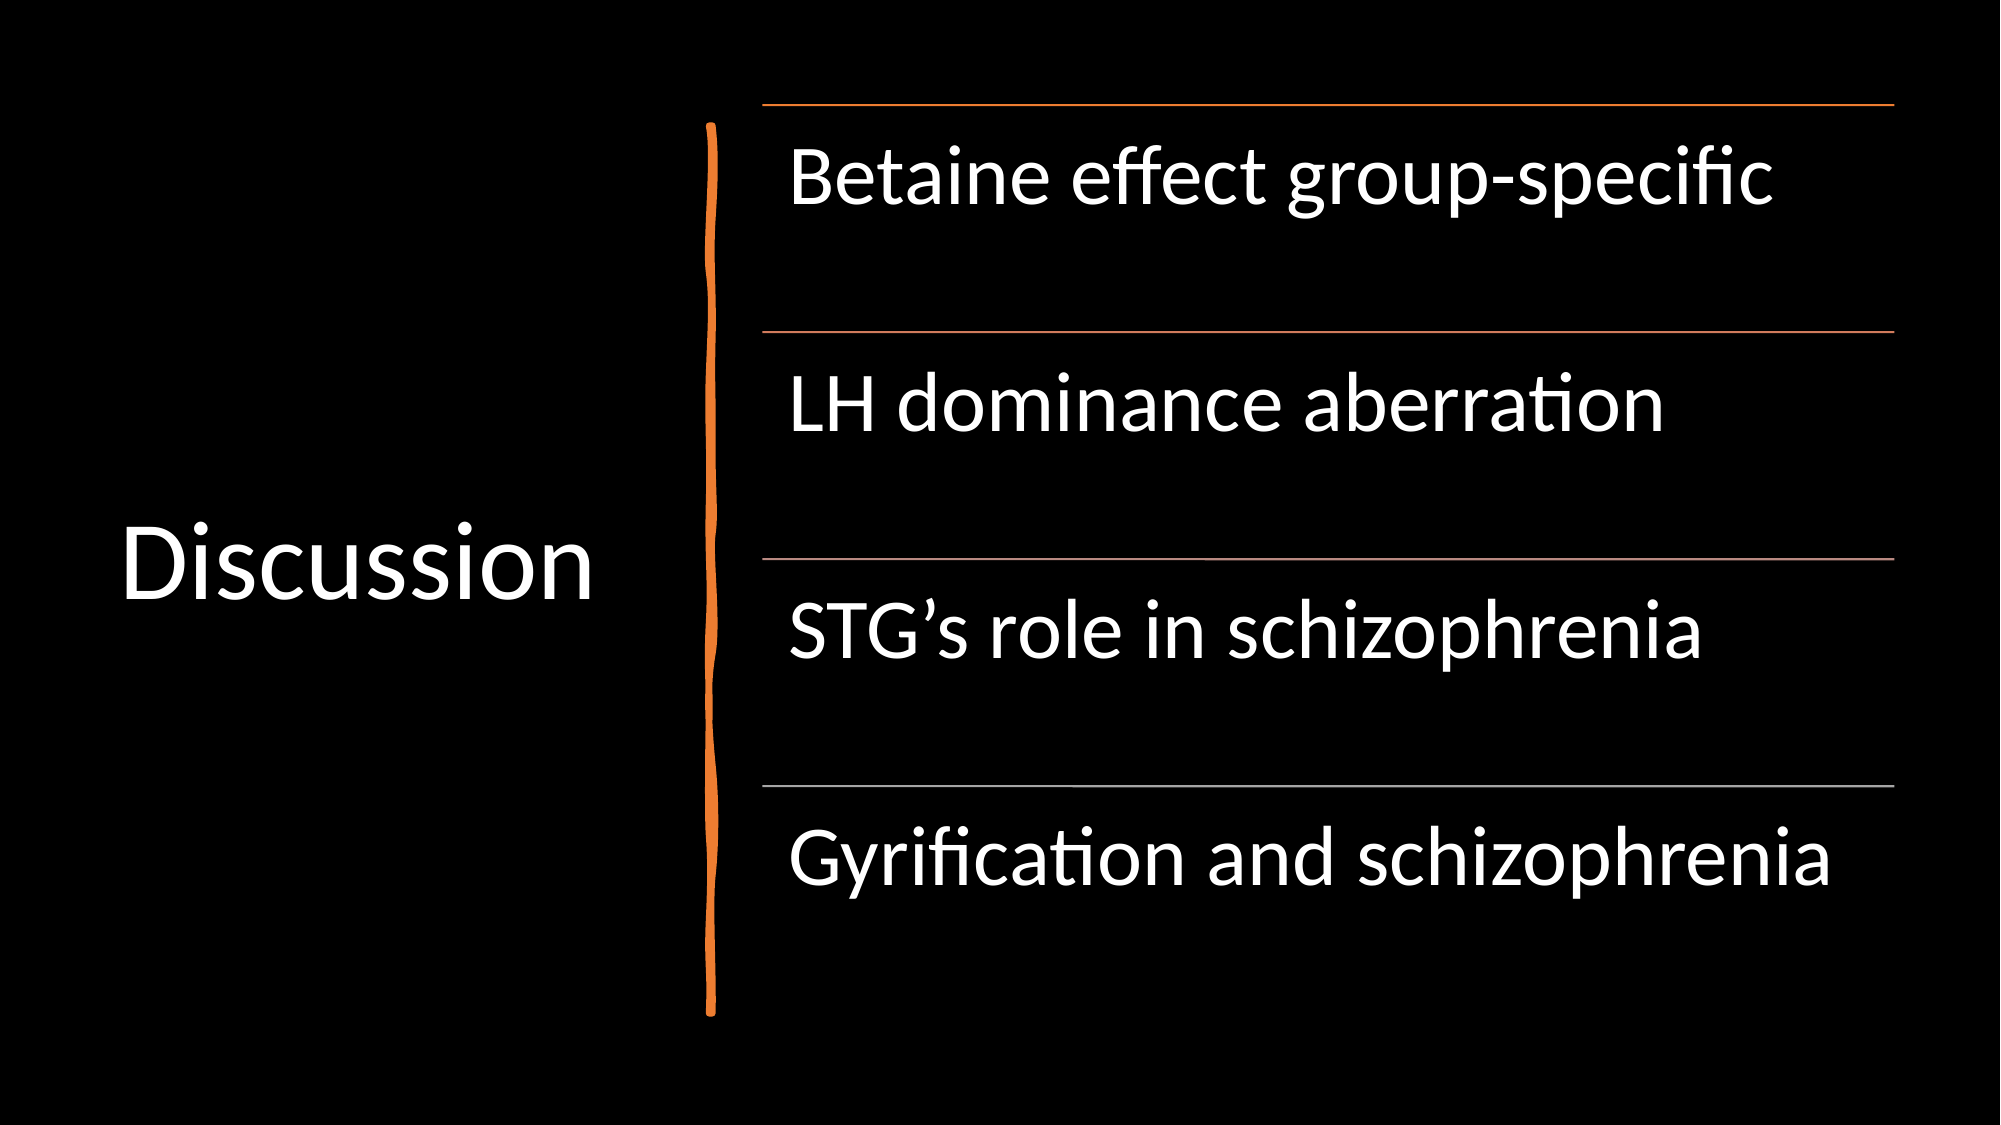

Betaine effect group-specific
LH dominance aberration
STG’s role in schizophrenia
Gyrification and schizophrenia
# Discussion